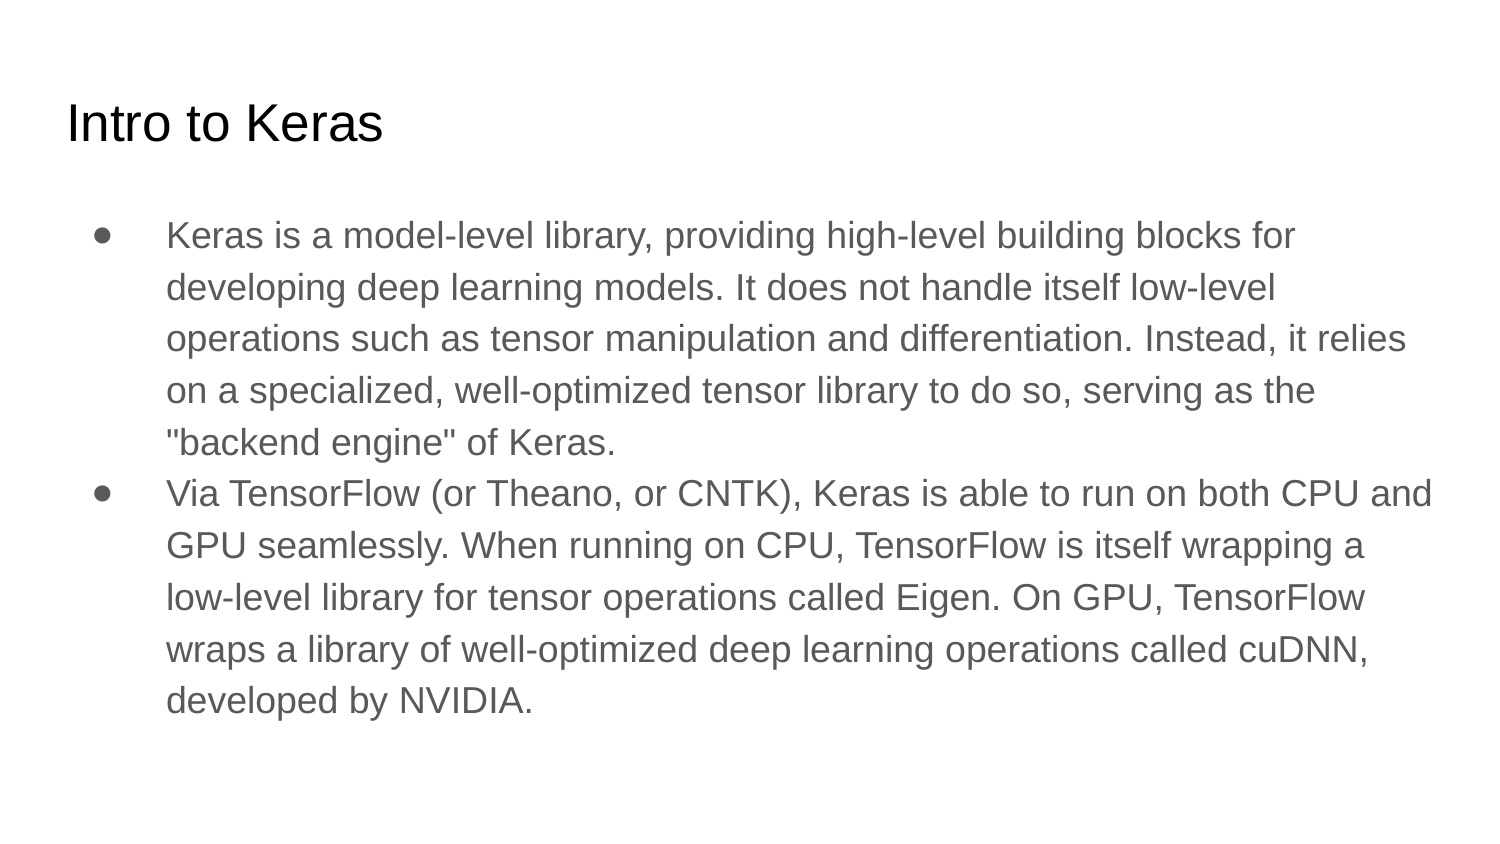

# Intro to Keras
Keras is a model-level library, providing high-level building blocks for developing deep learning models. It does not handle itself low-level operations such as tensor manipulation and differentiation. Instead, it relies on a specialized, well-optimized tensor library to do so, serving as the "backend engine" of Keras.
Via TensorFlow (or Theano, or CNTK), Keras is able to run on both CPU and GPU seamlessly. When running on CPU, TensorFlow is itself wrapping a low-level library for tensor operations called Eigen. On GPU, TensorFlow wraps a library of well-optimized deep learning operations called cuDNN, developed by NVIDIA.